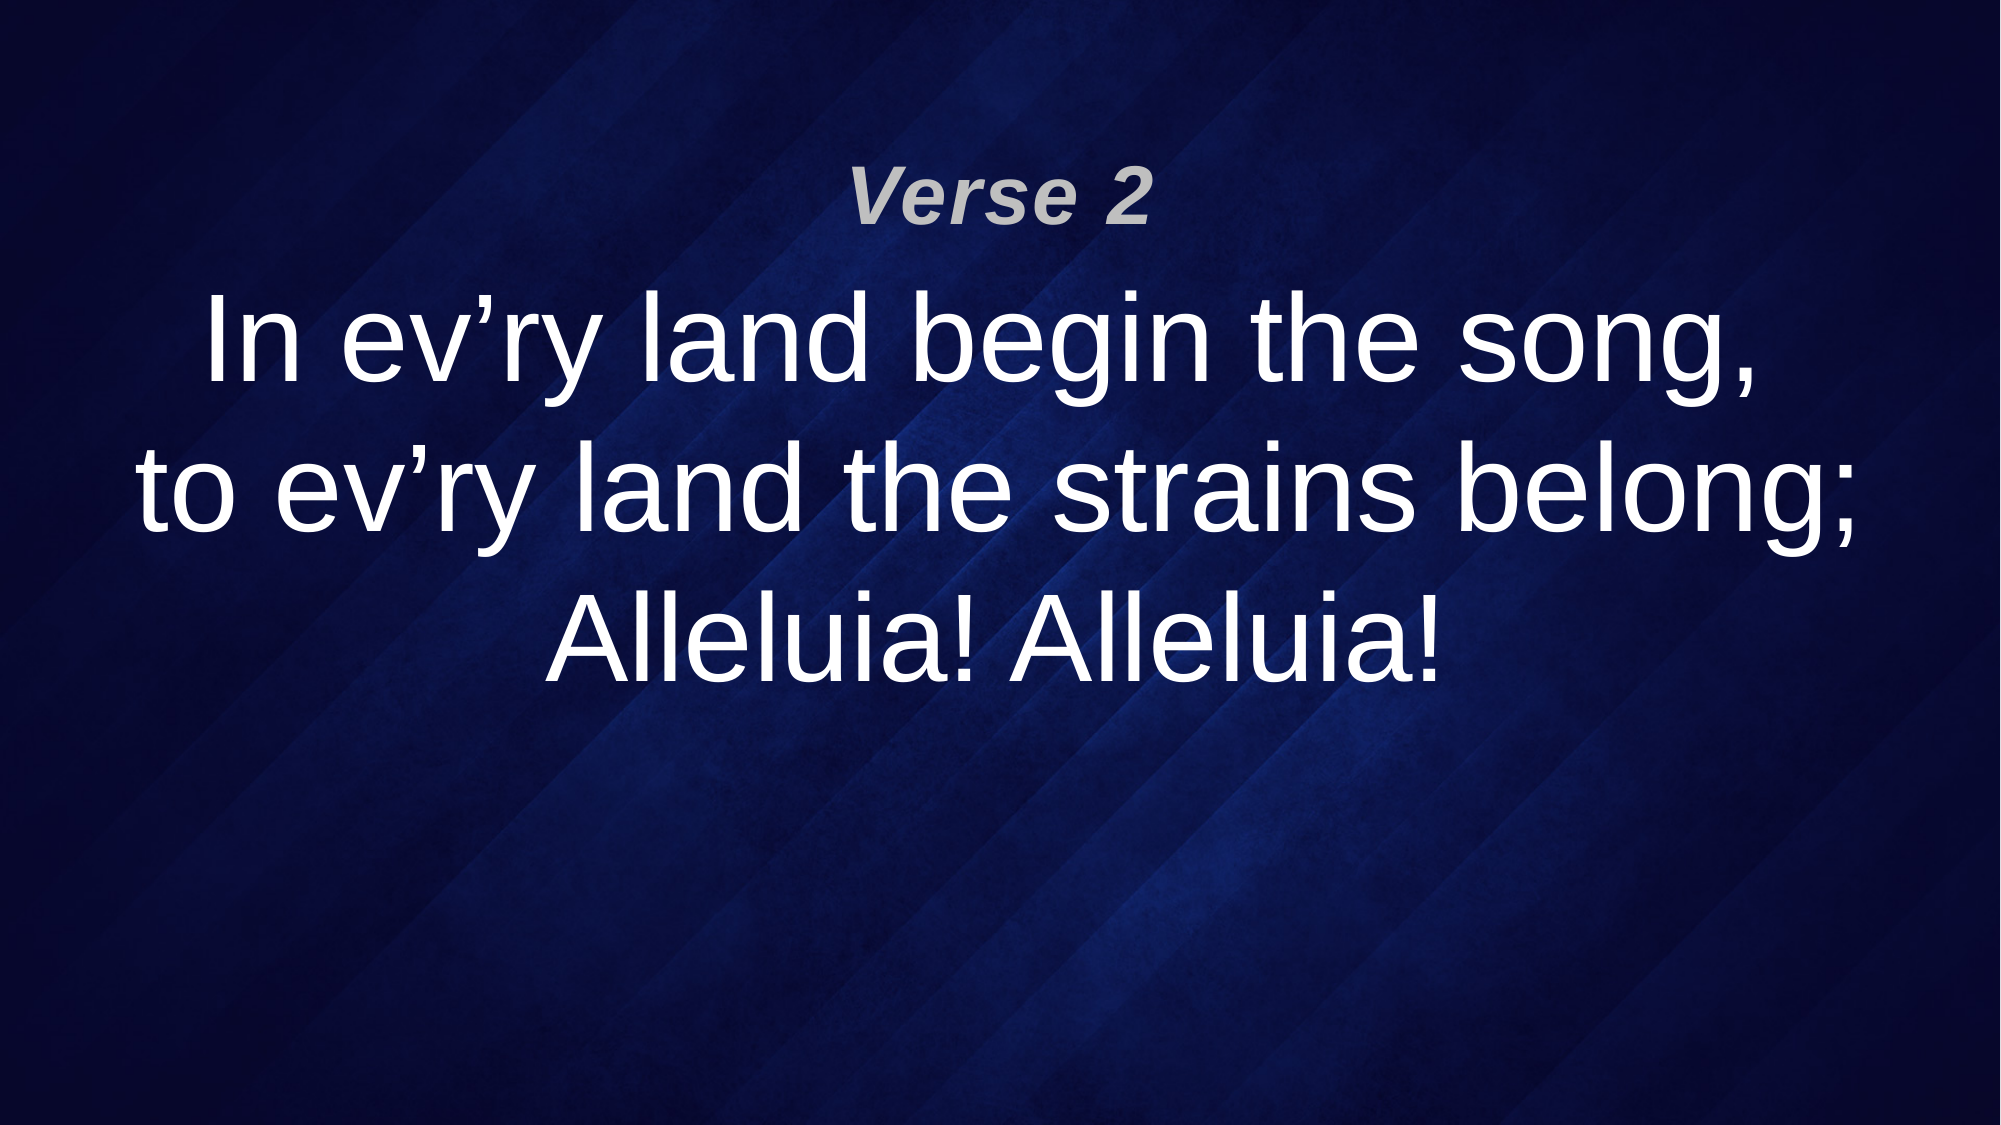

Verse 2
# In ev’ry land begin the song, to ev’ry land the strains belong; Alleluia! Alleluia!